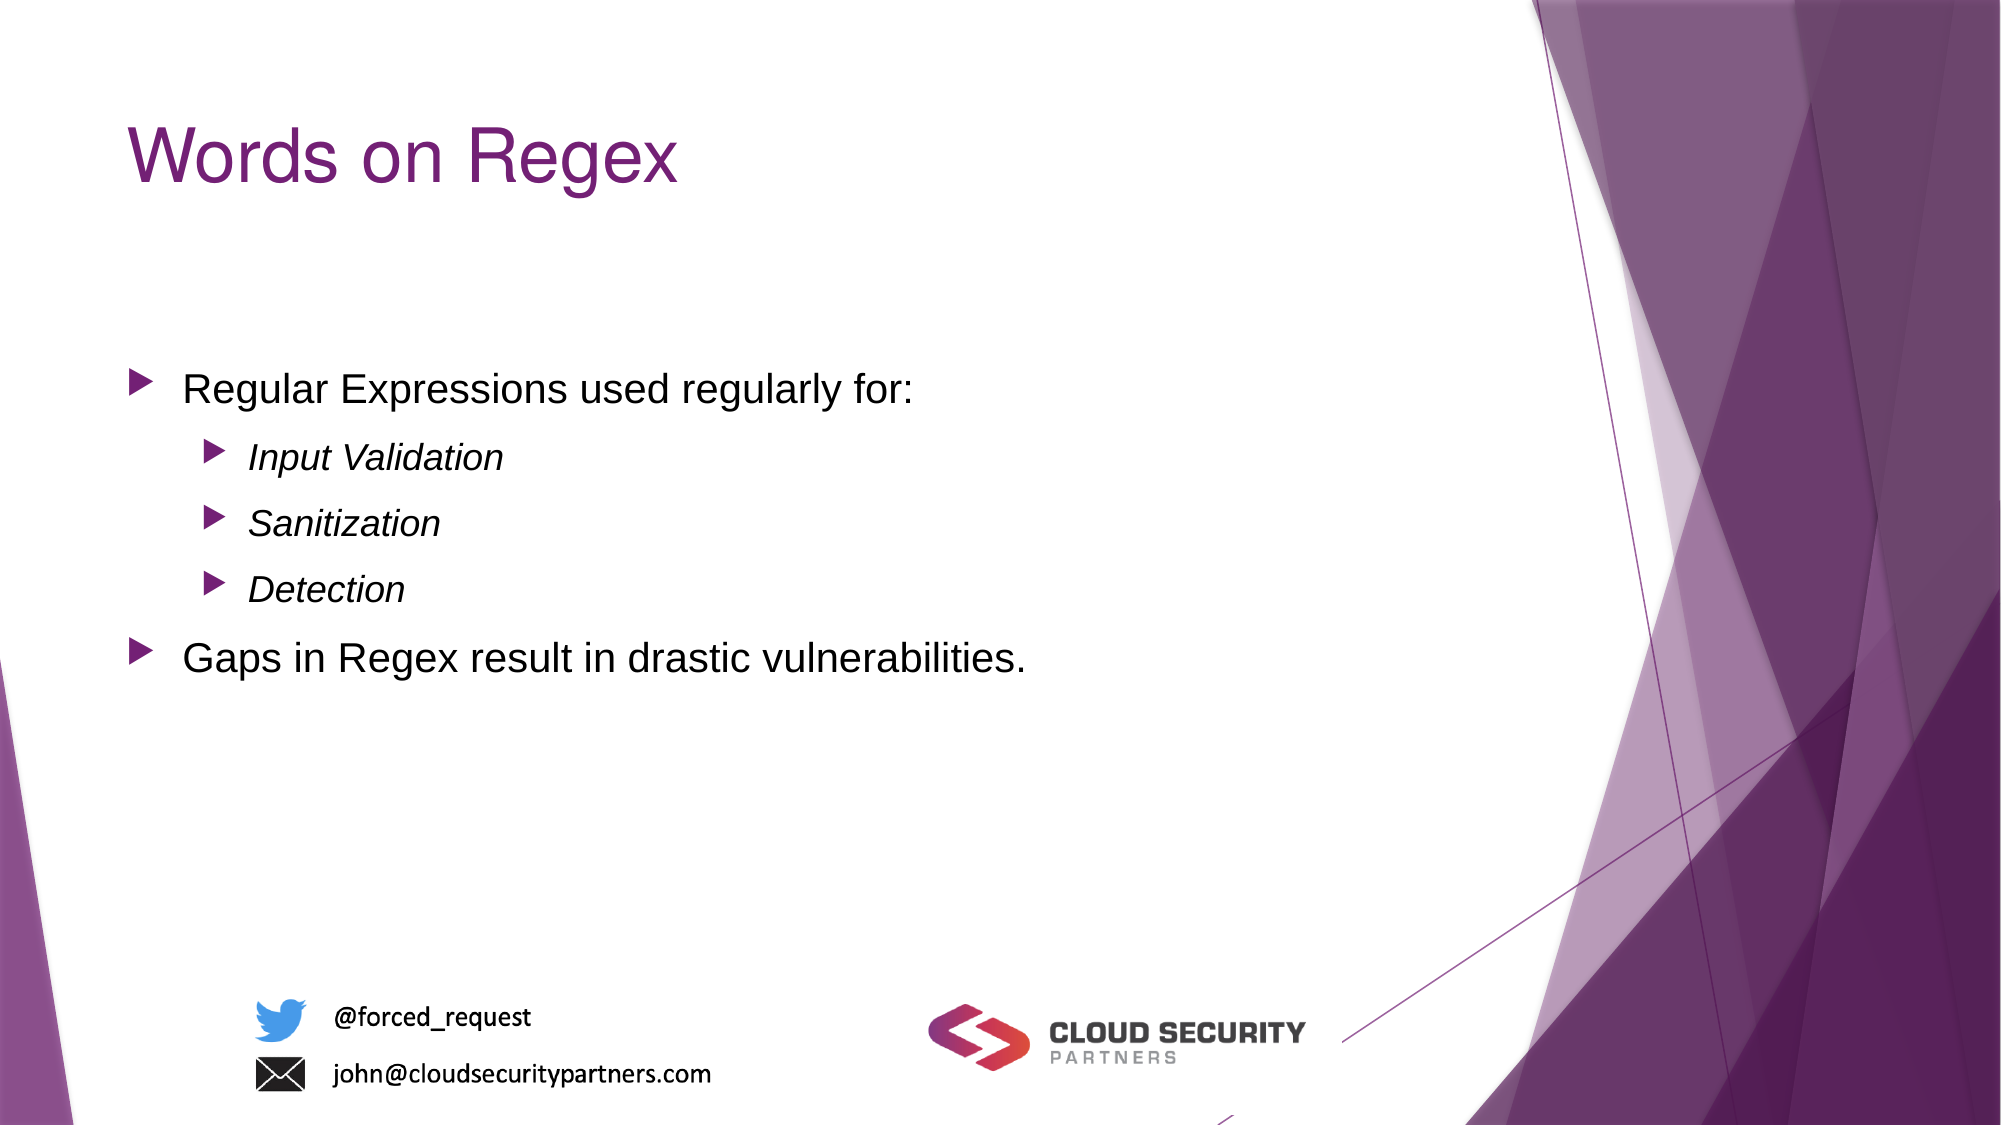

# Words on Regex
Regular Expressions used regularly for:
Input Validation
Sanitization
Detection
Gaps in Regex result in drastic vulnerabilities.